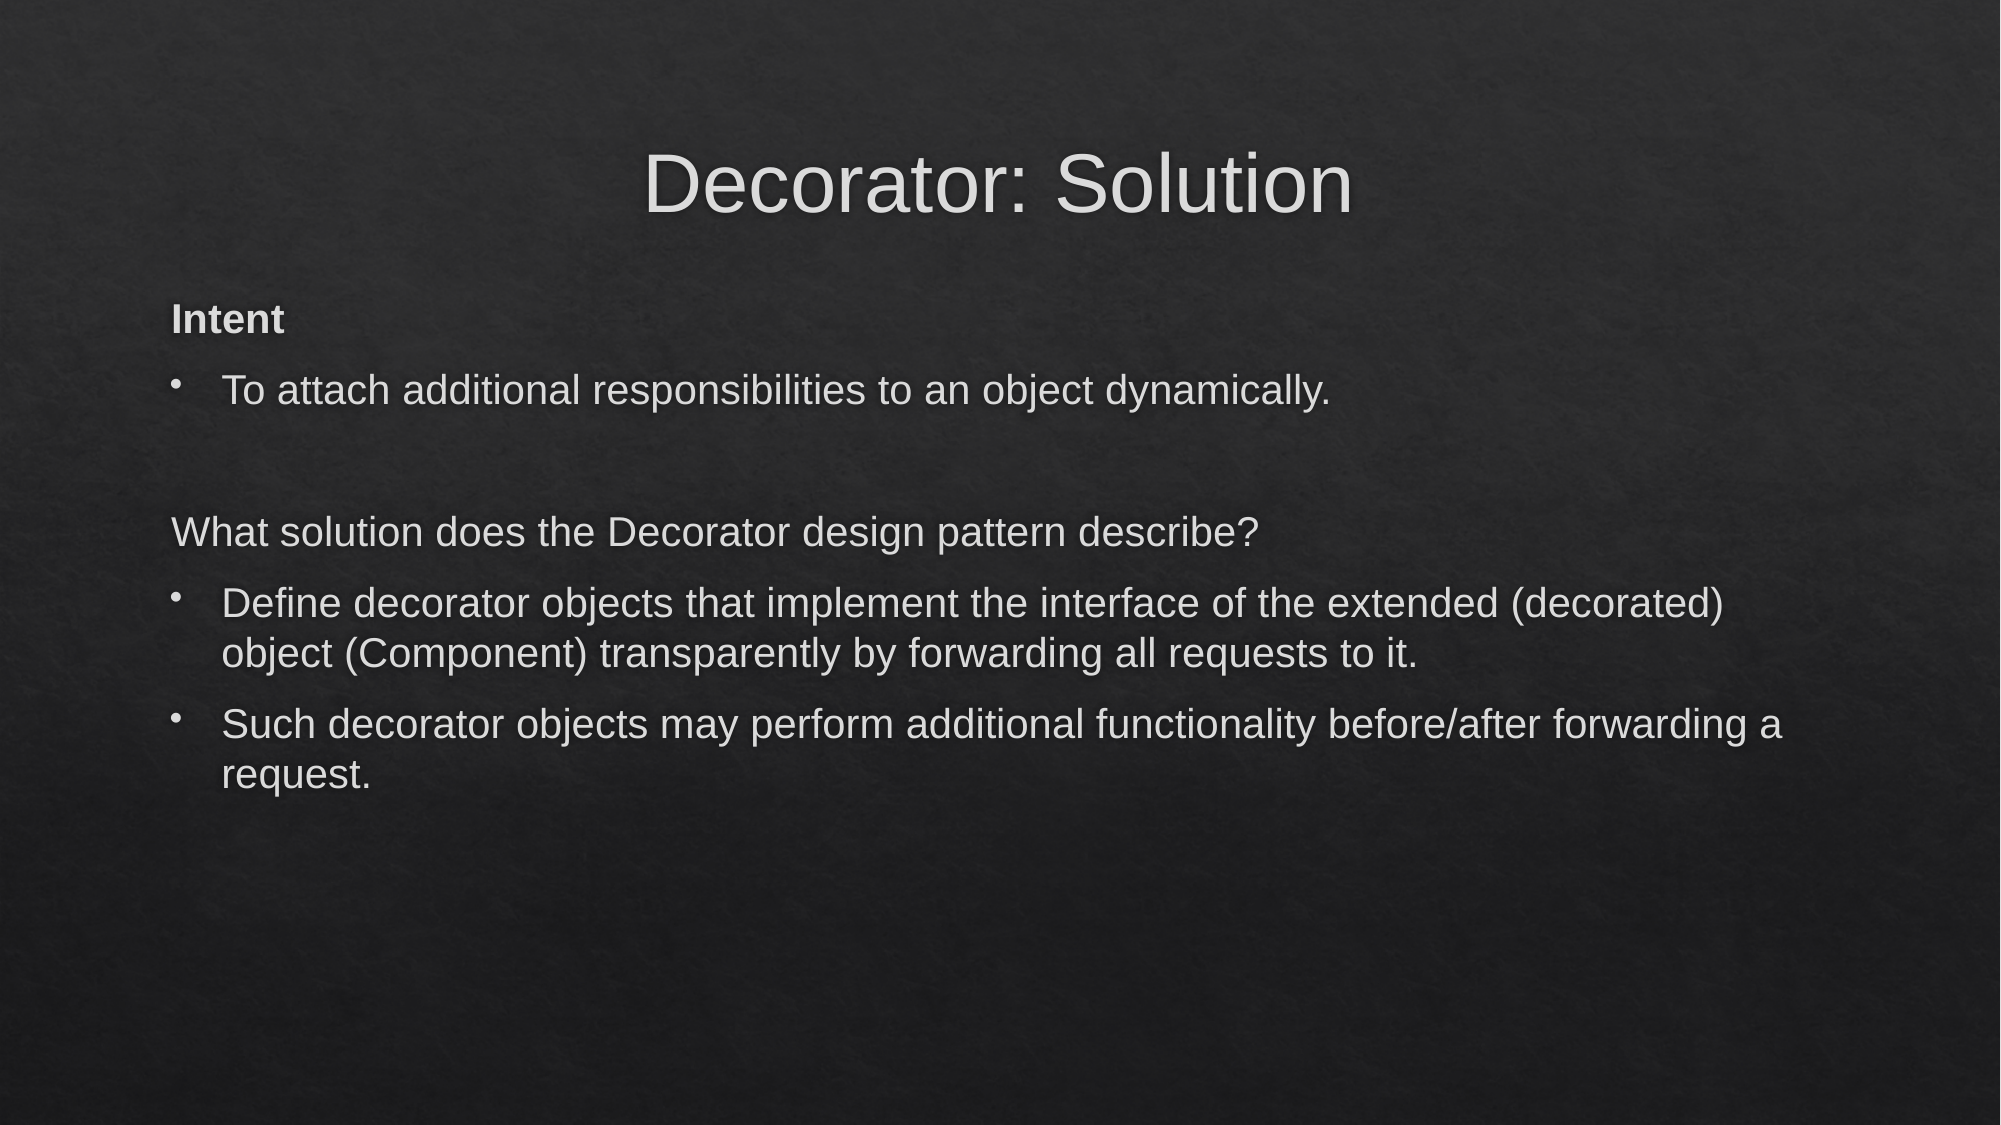

# Decorator: Solution
Intent
To attach additional responsibilities to an object dynamically.

What solution does the Decorator design pattern describe?
Define decorator objects that implement the interface of the extended (decorated) object (Component) transparently by forwarding all requests to it.
Such decorator objects may perform additional functionality before/after forwarding a request.